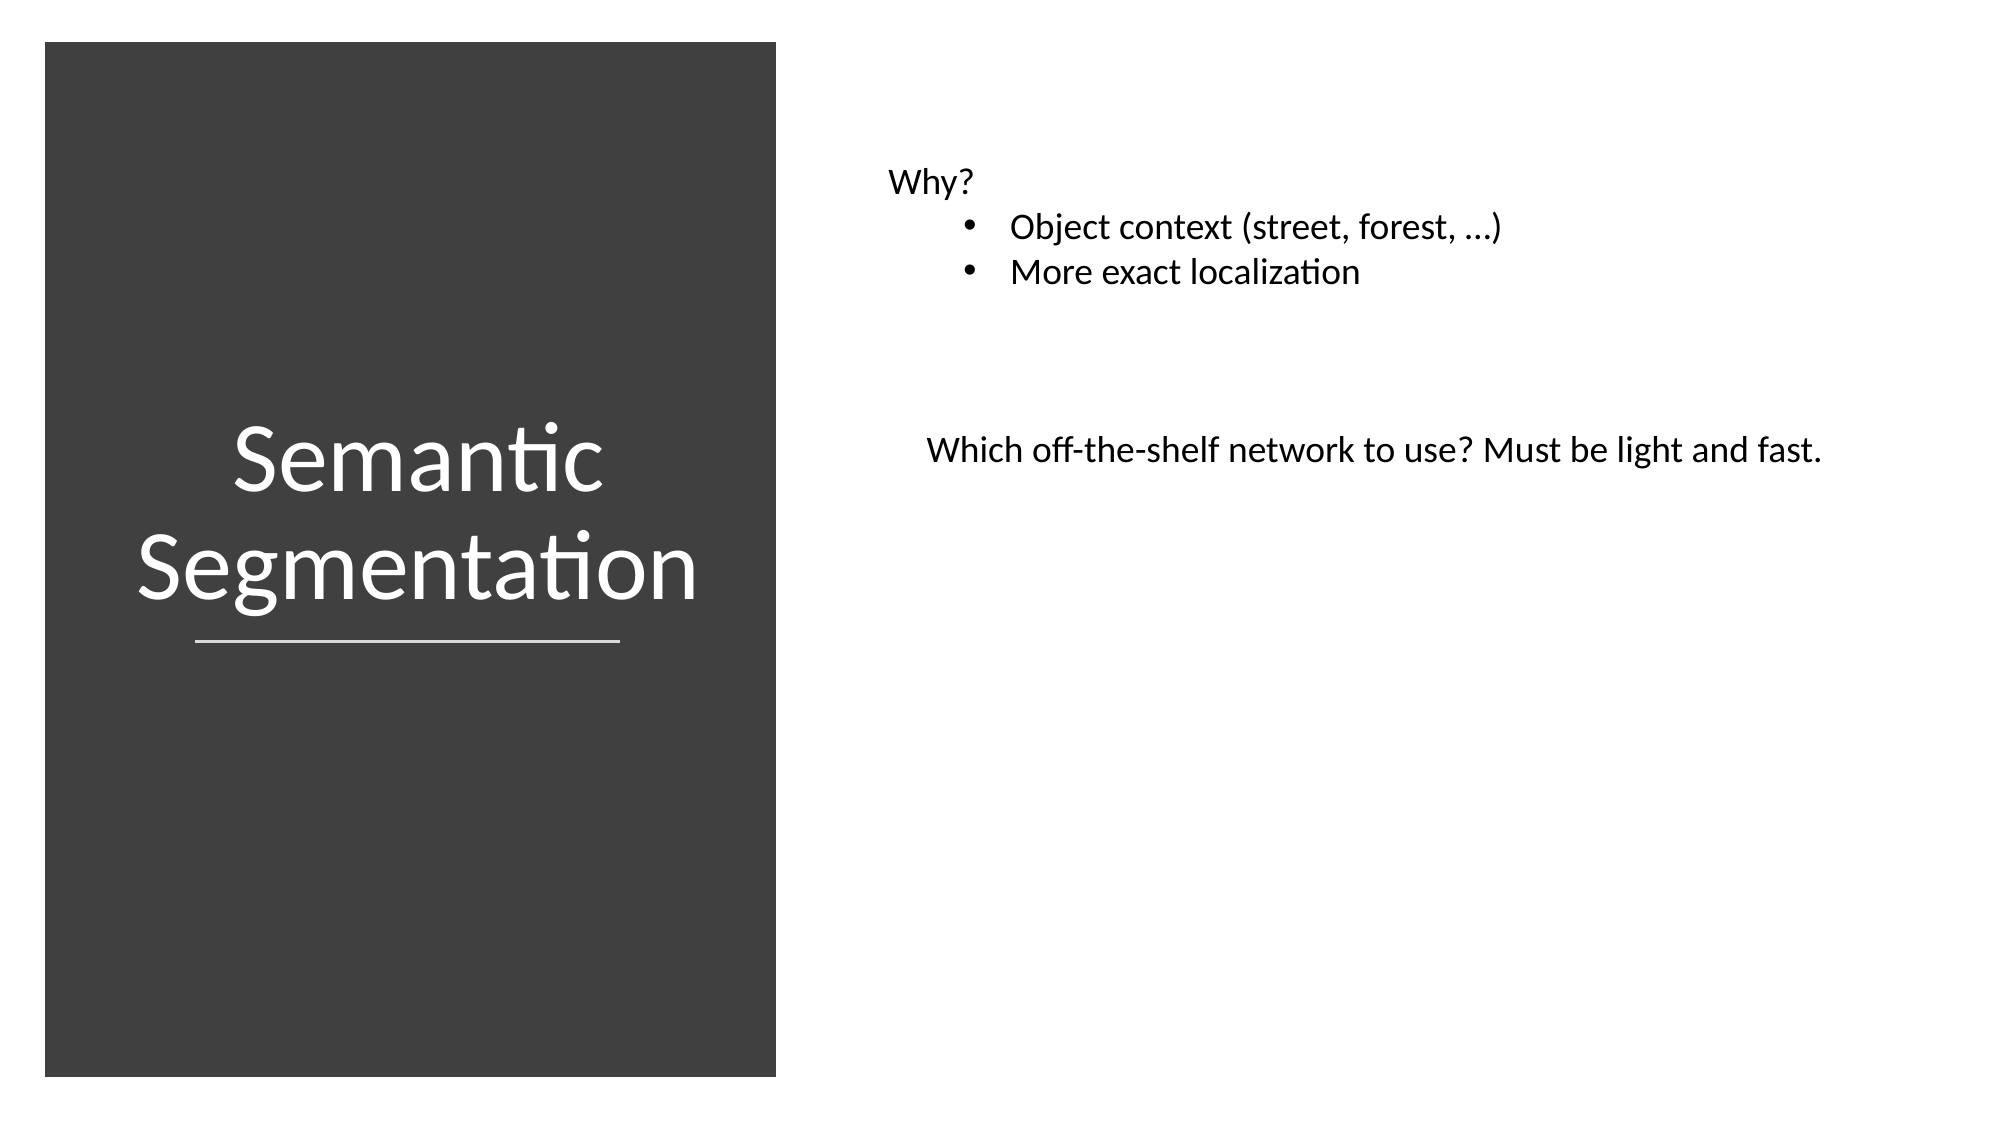

Semantic Segmentation
Why?
Object context (street, forest, …)
More exact localization
Which off-the-shelf network to use? Must be light and fast.